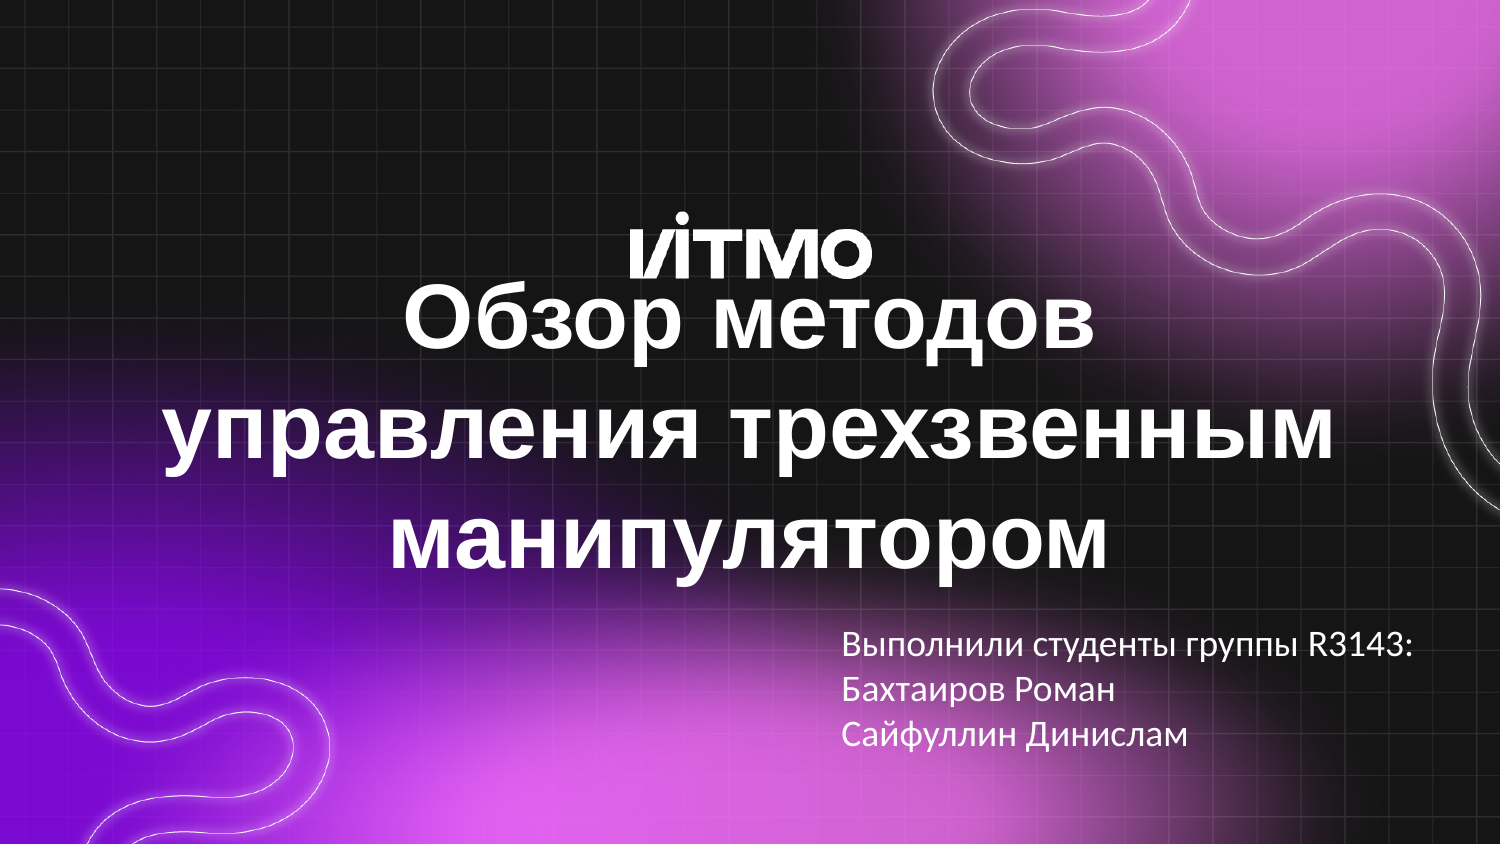

Основные термины и понятия
Манипулятор и из чего состоит.
Некоторое прикладное применение манипуляторов.
ПЗК и ОЗК, что это такое и для чего нужно.
Основное принцип построение решения по ( Denavit–Hartenberg parameters )
Почему именно трёхзвенный манипулятор?

# Обзор методов управления трехзвенным манипулятором
Выполнили студенты группы R3143:
Бахтаиров Роман
Сайфуллин Динислам